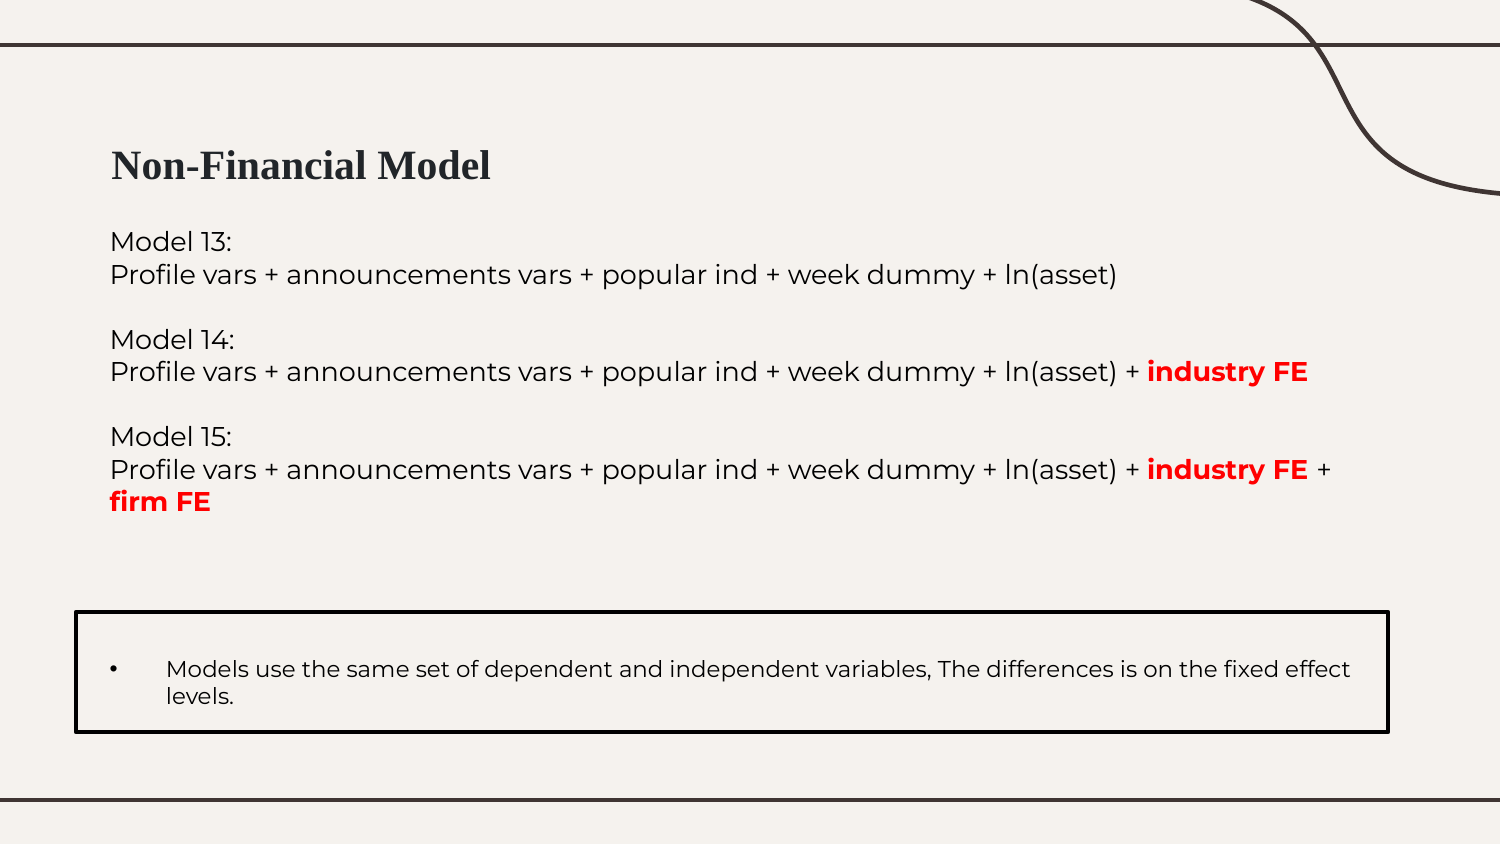

# Non-Financial Model
Model 13:
Profile vars + announcements vars + popular ind + week dummy + ln(asset)

Model 14:
Profile vars + announcements vars + popular ind + week dummy + ln(asset) + industry FE

Model 15:
Profile vars + announcements vars + popular ind + week dummy + ln(asset) + industry FE + firm FE

Models use the same set of dependent and independent variables, The differences is on the fixed effect levels.